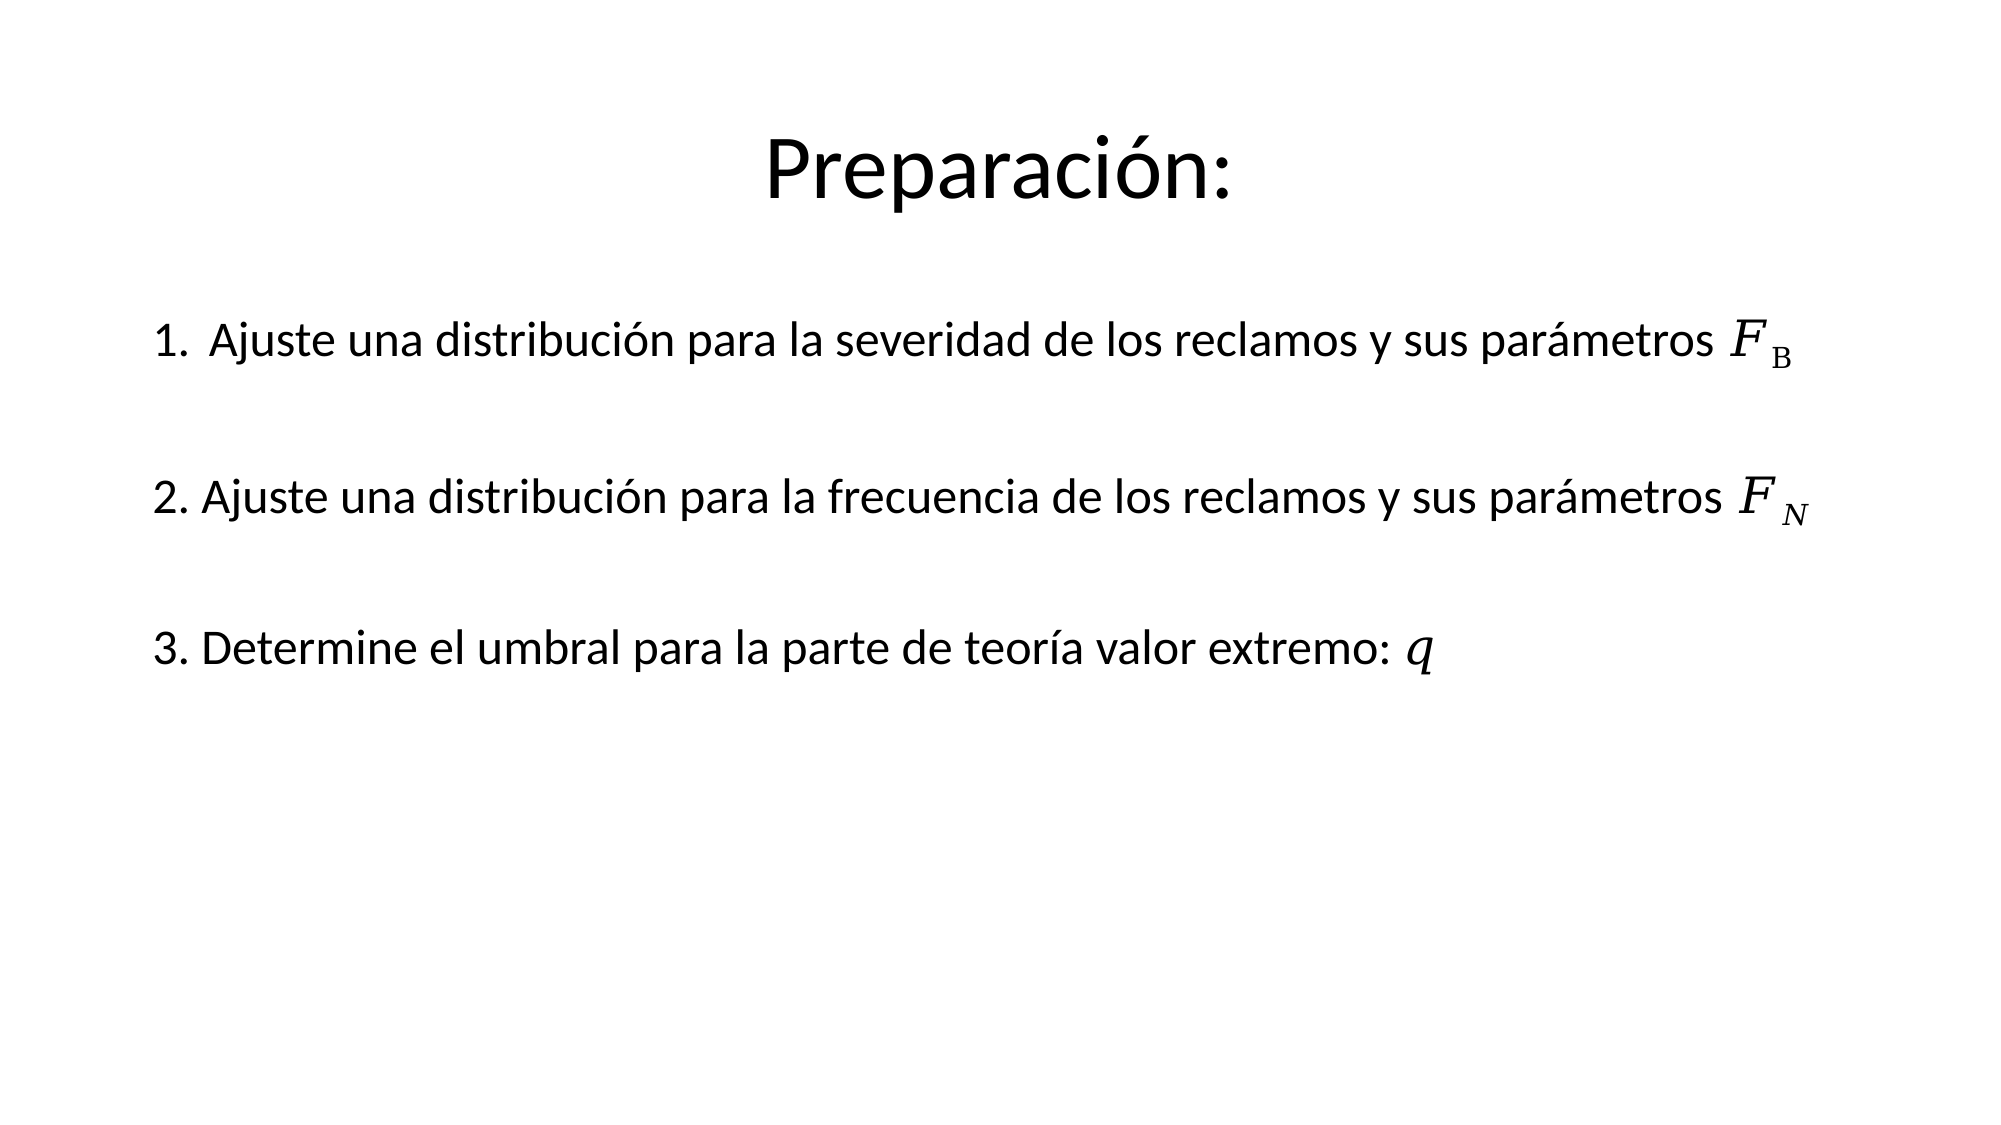

# Preparación:
Ajuste una distribución para la severidad de los reclamos y sus parámetros 𝐹B

2. Ajuste una distribución para la frecuencia de los reclamos y sus parámetros 𝐹𝑁

3. Determine el umbral para la parte de teoría valor extremo: 𝑞